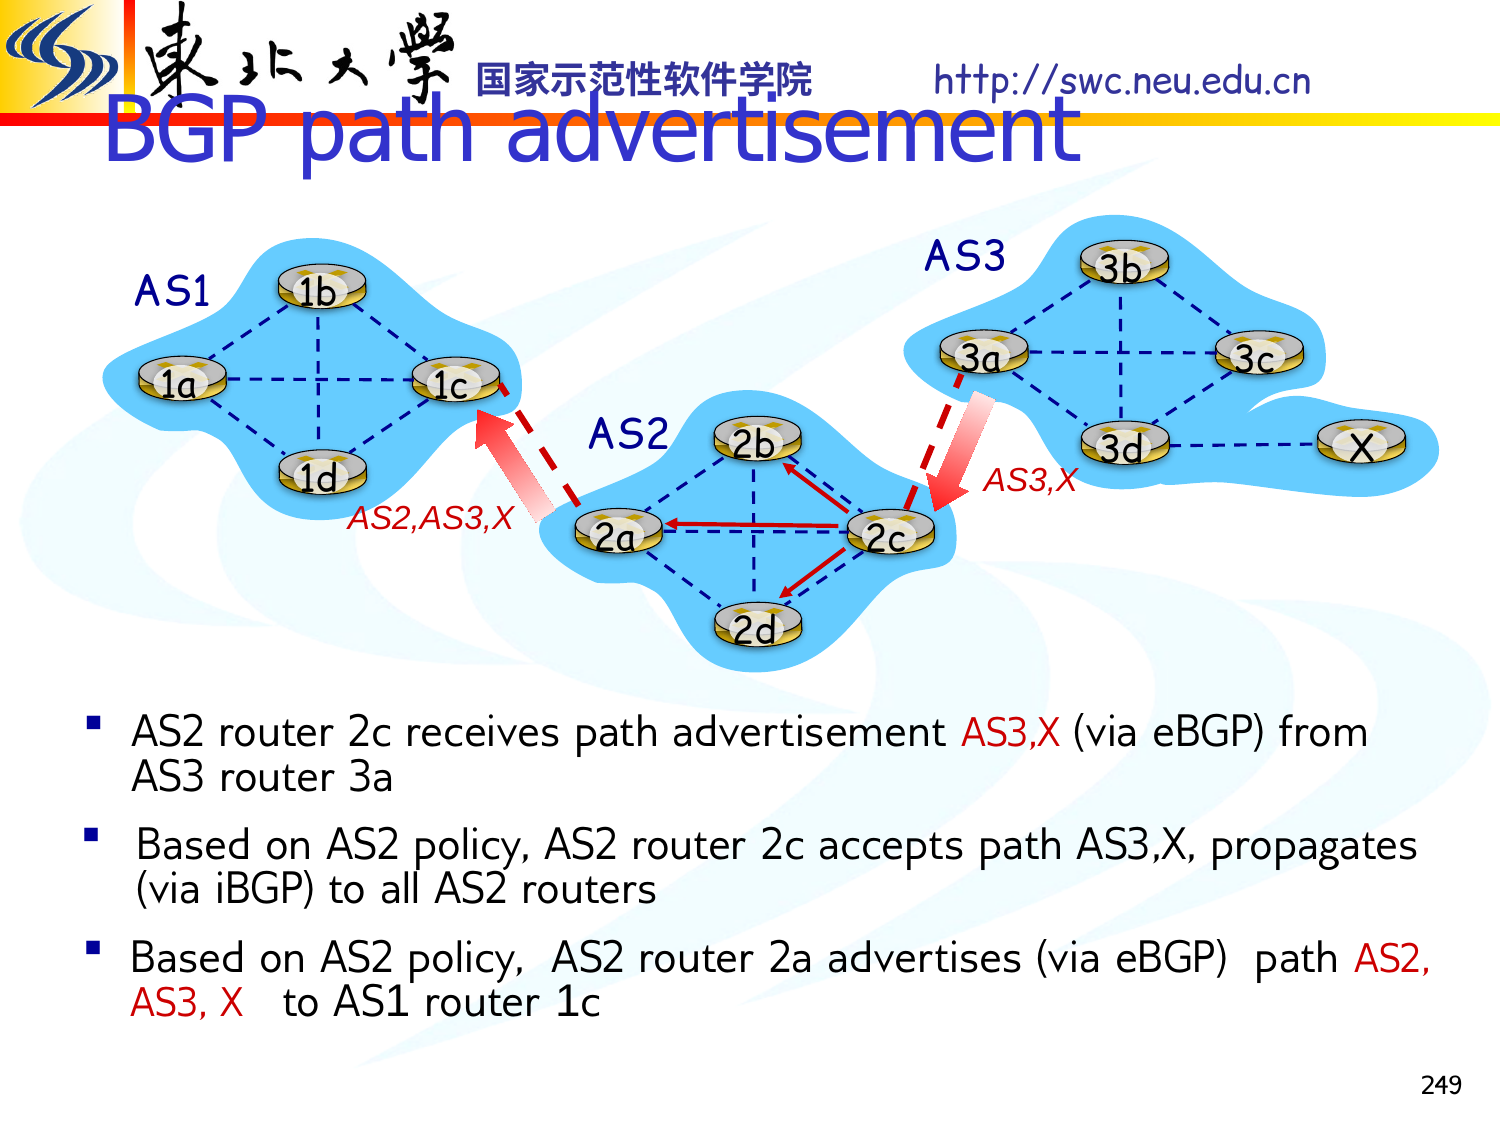

# BGP path advertisement

AS3
3b

3a

3c

3d

1b

1a

1c

1d

AS1

2b

2a

2c

2d

AS3,X

  X

AS2

AS2,AS3,X
AS2 router 2c receives path advertisement AS3,X (via eBGP) from AS3 router 3a
Based on AS2 policy, AS2 router 2c accepts path AS3,X, propagates (via iBGP) to all AS2 routers

Based on AS2 policy,  AS2 router 2a advertises (via eBGP)  path AS2, AS3, X   to AS1 router 1c
249